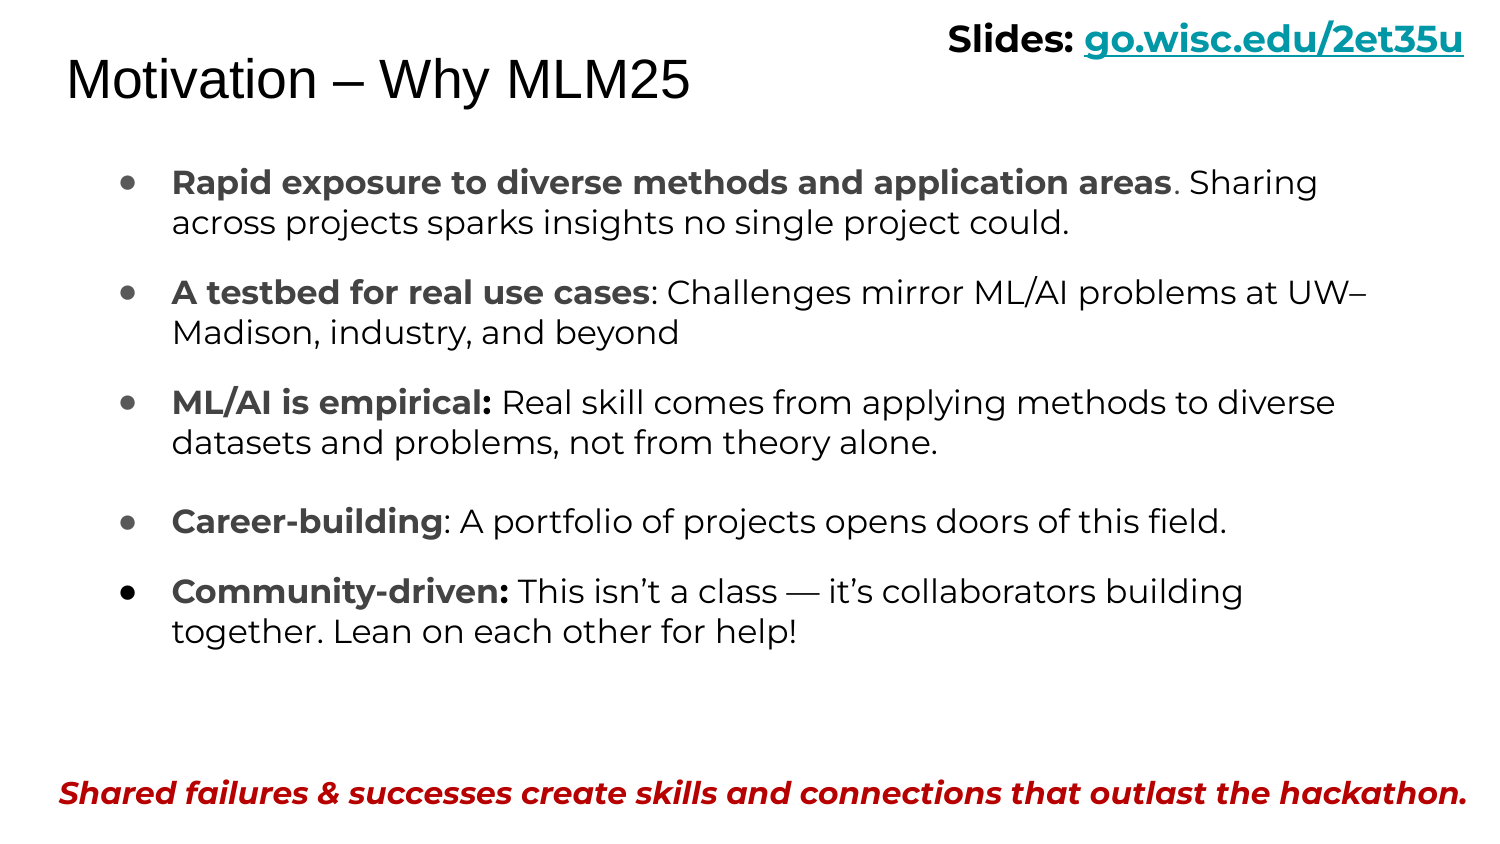

Slides: go.wisc.edu/2et35u
# Motivation – Why MLM25
Rapid exposure to diverse methods and application areas. Sharing across projects sparks insights no single project could.
A testbed for real use cases: Challenges mirror ML/AI problems at UW–Madison, industry, and beyond
ML/AI is empirical: Real skill comes from applying methods to diverse datasets and problems, not from theory alone.
Career-building: A portfolio of projects opens doors of this field.
Community-driven: This isn’t a class — it’s collaborators building together. Lean on each other for help!
Shared failures & successes create skills and connections that outlast the hackathon.